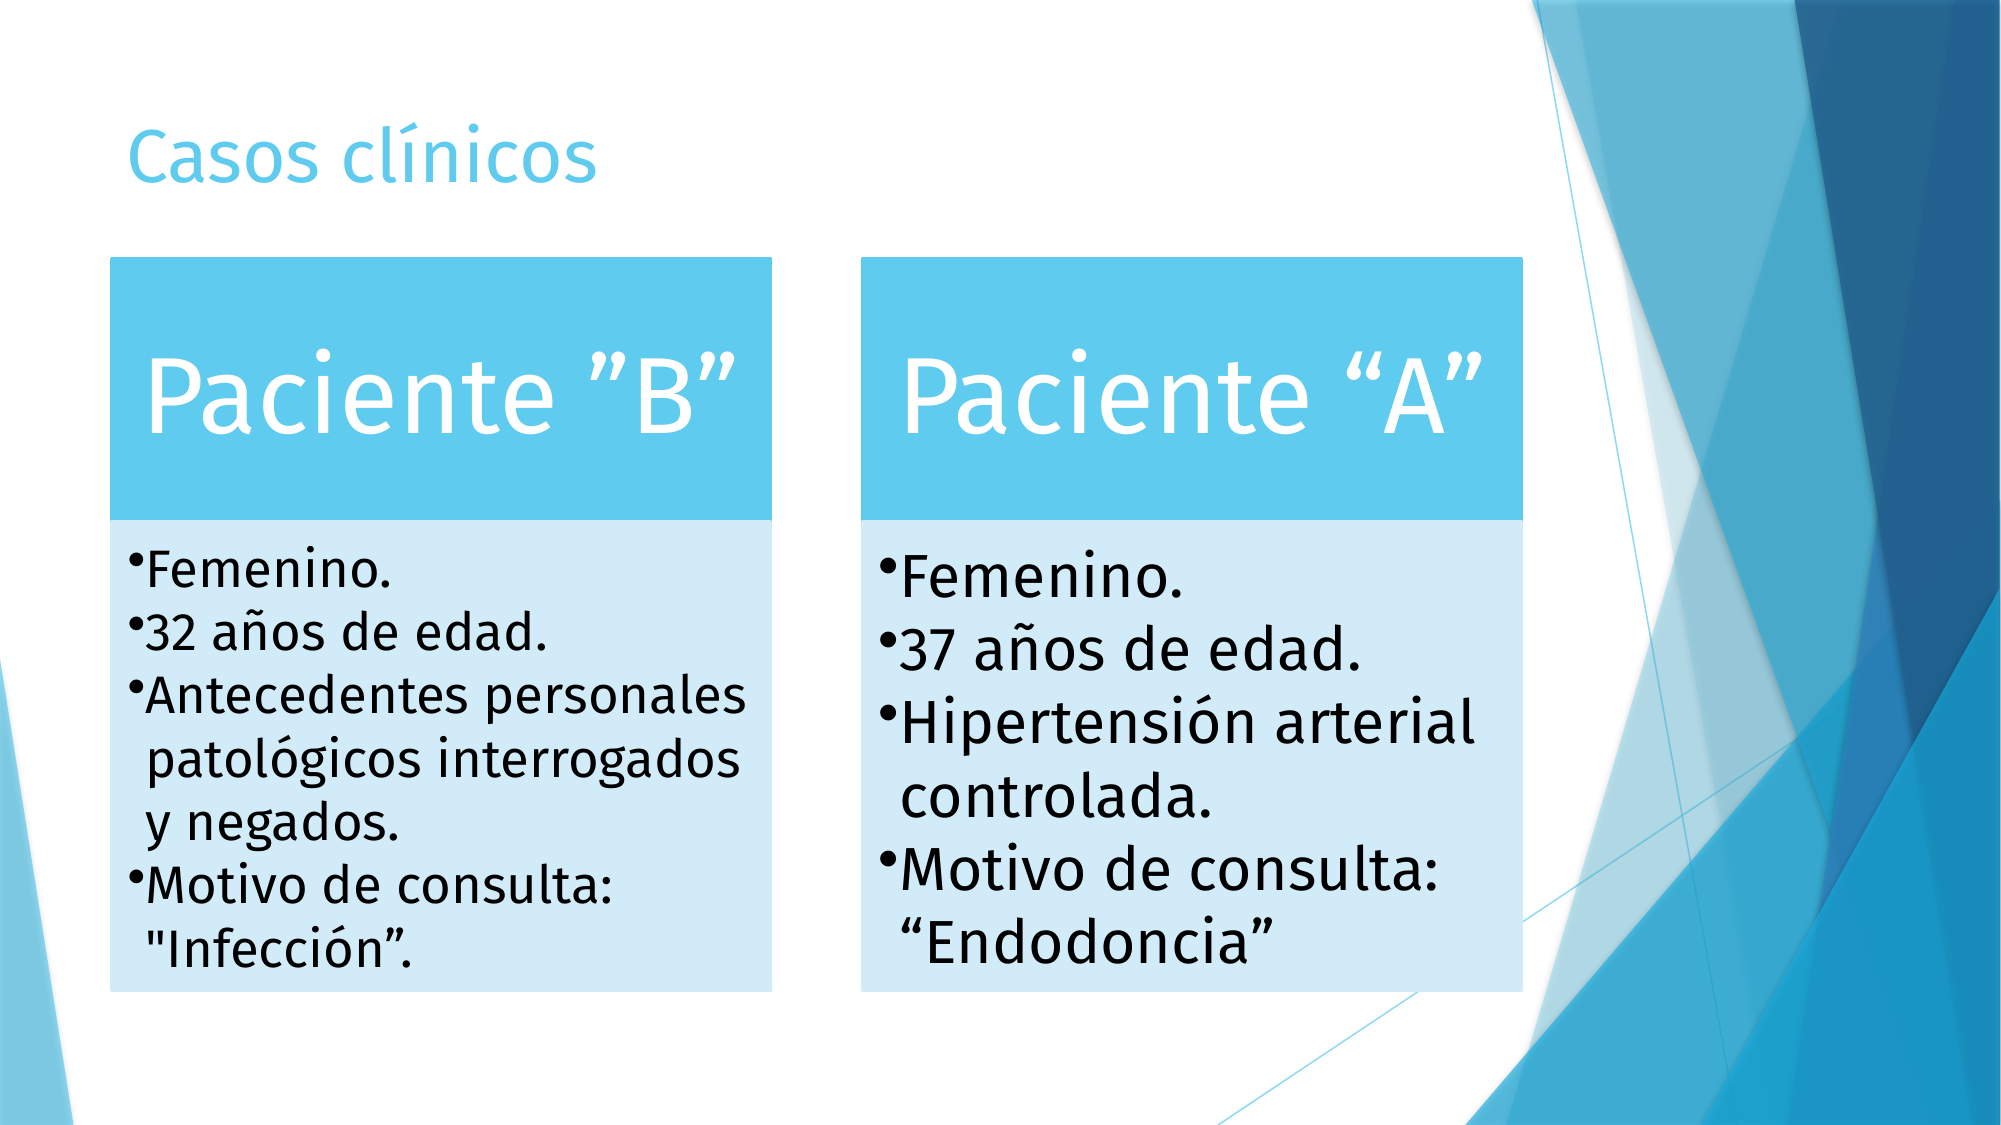

# Casos clínicos
Paciente ”B”
32 años de edad.
Antecedentes personales patológicos interrogados y negados.
Paciente “A”
37 años de edad.
Hipertensión arterial controlada.
Motivo de consulta: "Infección”.
Motivo de consulta: “Endodoncia”
Femenino.
Femenino.